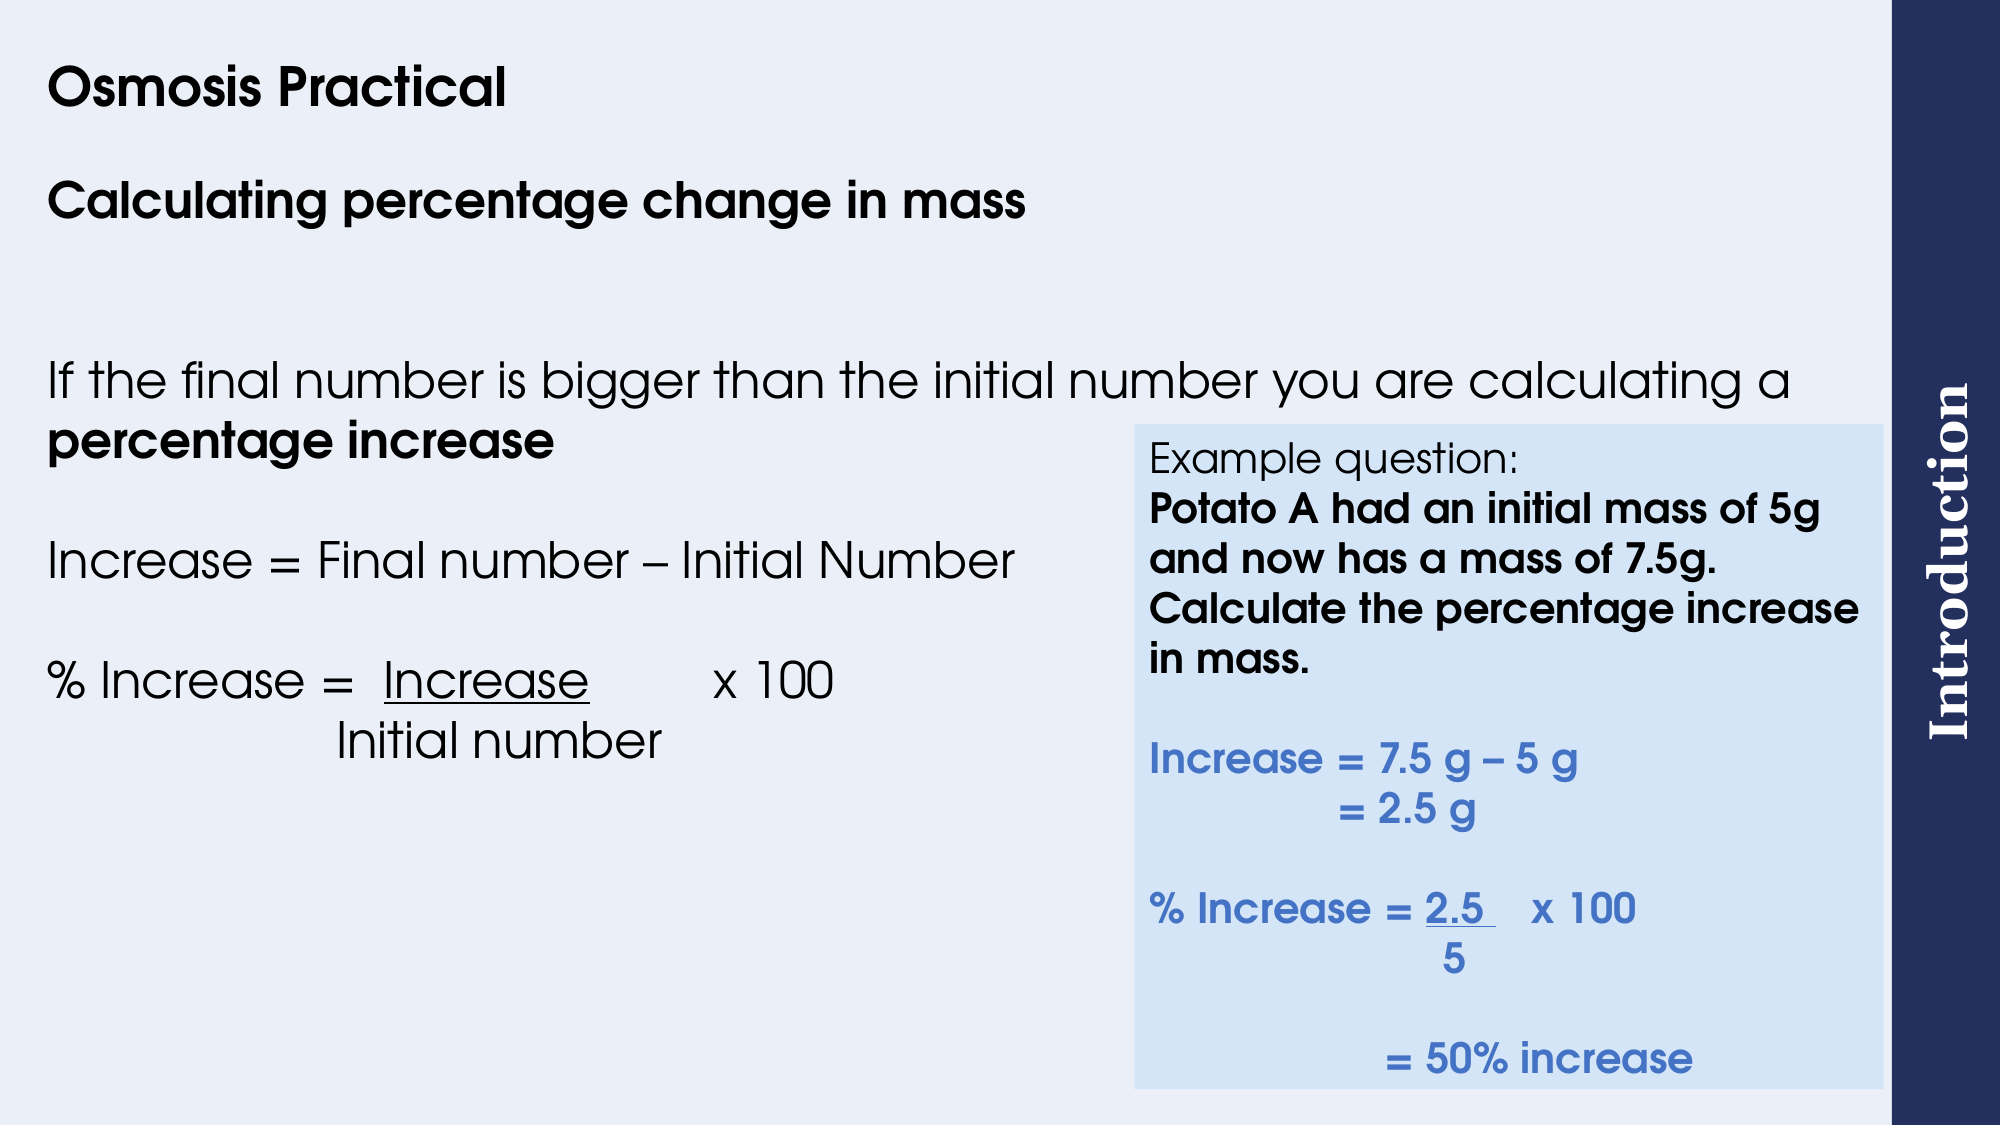

# Osmosis Practical
Calculating percentage change in mass

If the final number is bigger than the initial number you are calculating a percentage increase

Increase = Final number – Initial Number

% Increase =  Increase         x 100
                     Initial number

Example question:
Potato A had an initial mass of 5g and now has a mass of 7.5g. Calculate the percentage increase in mass.

Increase = 7.5 g – 5 g
                = 2.5 g

% Increase = 2.5    x 100
                         5

                    = 50% increase